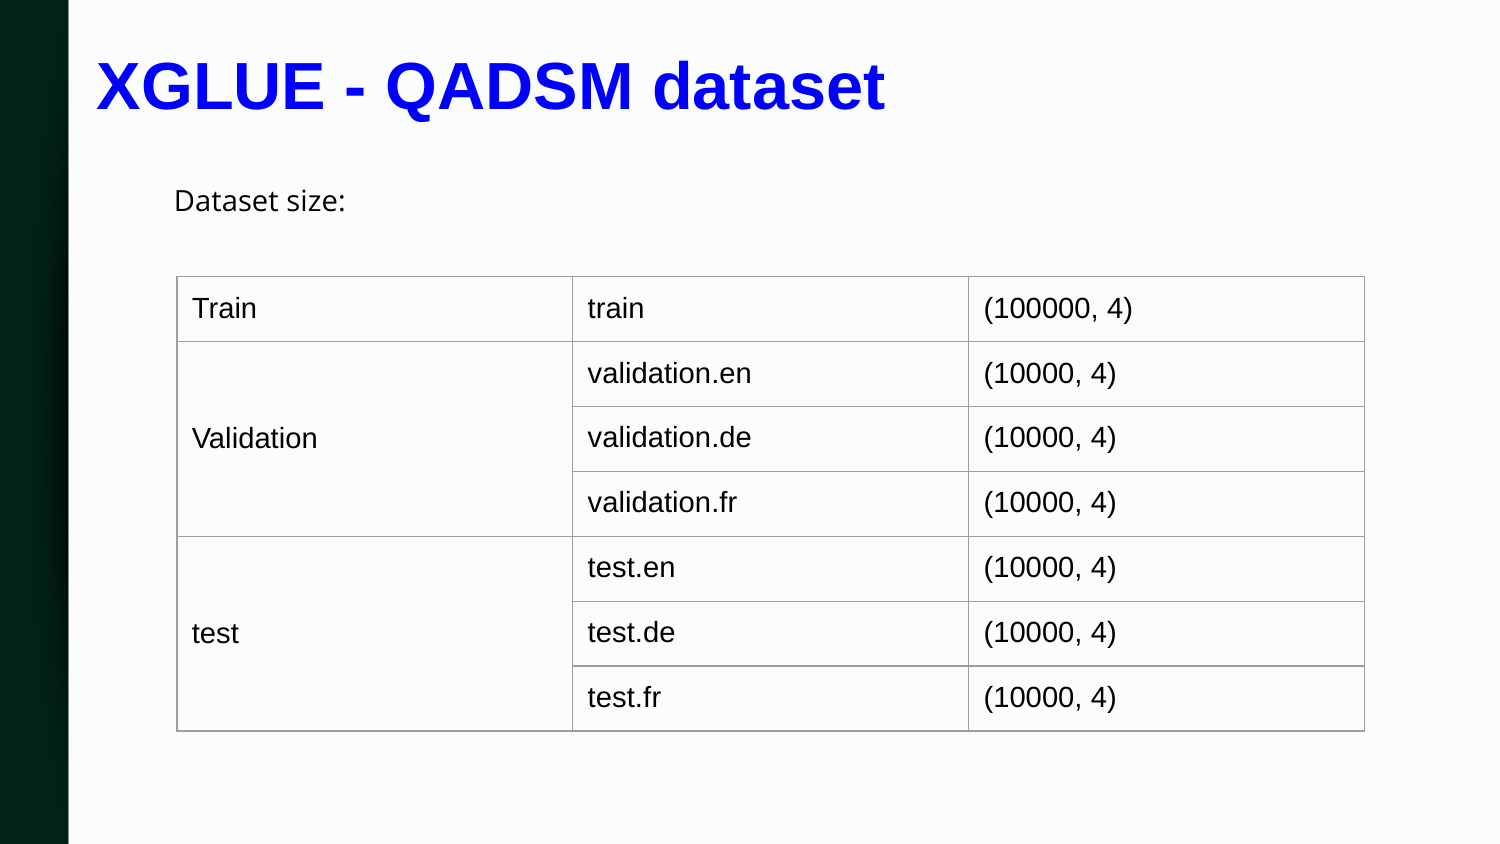

XGLUE - QADSM dataset
Dataset size:
| Train | train | (100000, 4) |
| --- | --- | --- |
| Validation | validation.en | (10000, 4) |
|  | validation.de | (10000, 4) |
|  | validation.fr | (10000, 4) |
| test | test.en | (10000, 4) |
|  | test.de | (10000, 4) |
|  | test.fr | (10000, 4) |